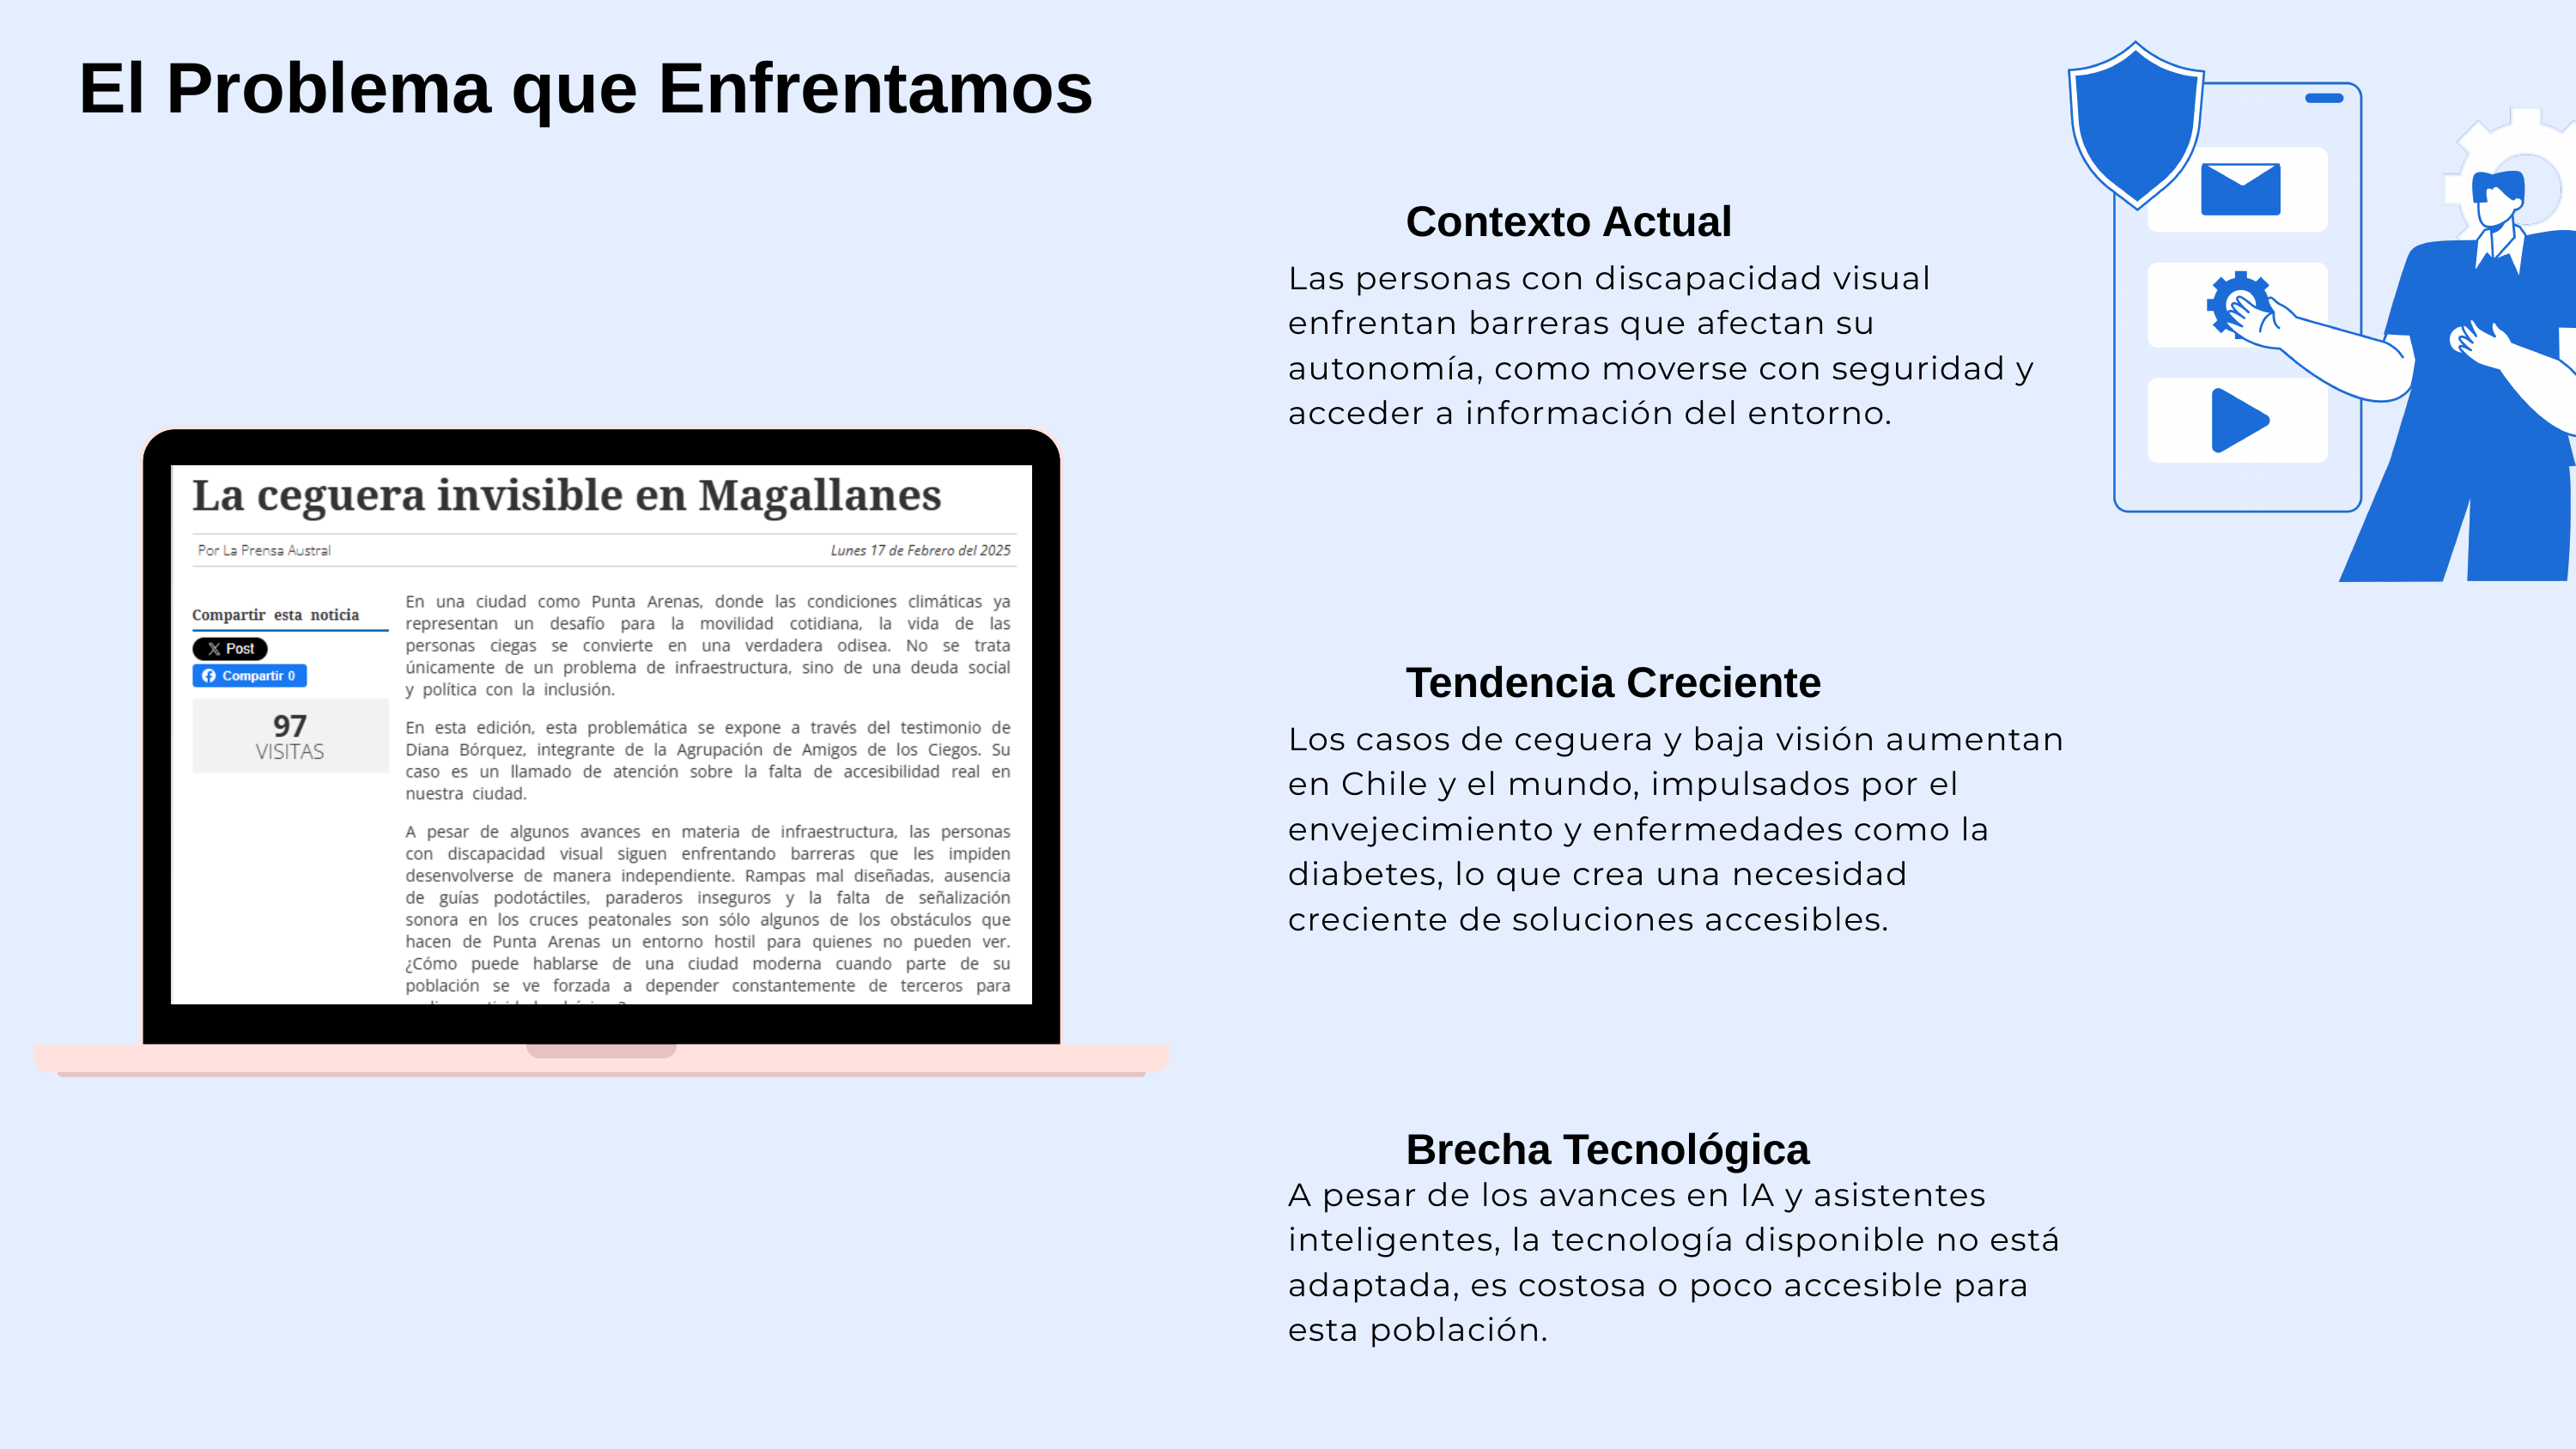

El Problema que Enfrentamos

Contexto Actual
Las personas con discapacidad visual enfrentan barreras que afectan su autonomía, como moverse con seguridad y acceder a información del entorno.

Tendencia Creciente
Los casos de ceguera y baja visión aumentan en Chile y el mundo, impulsados por el envejecimiento y enfermedades como la diabetes, lo que crea una necesidad creciente de soluciones accesibles.
Brecha Tecnológica
A pesar de los avances en IA y asistentes inteligentes, la tecnología disponible no está adaptada, es costosa o poco accesible para esta población.